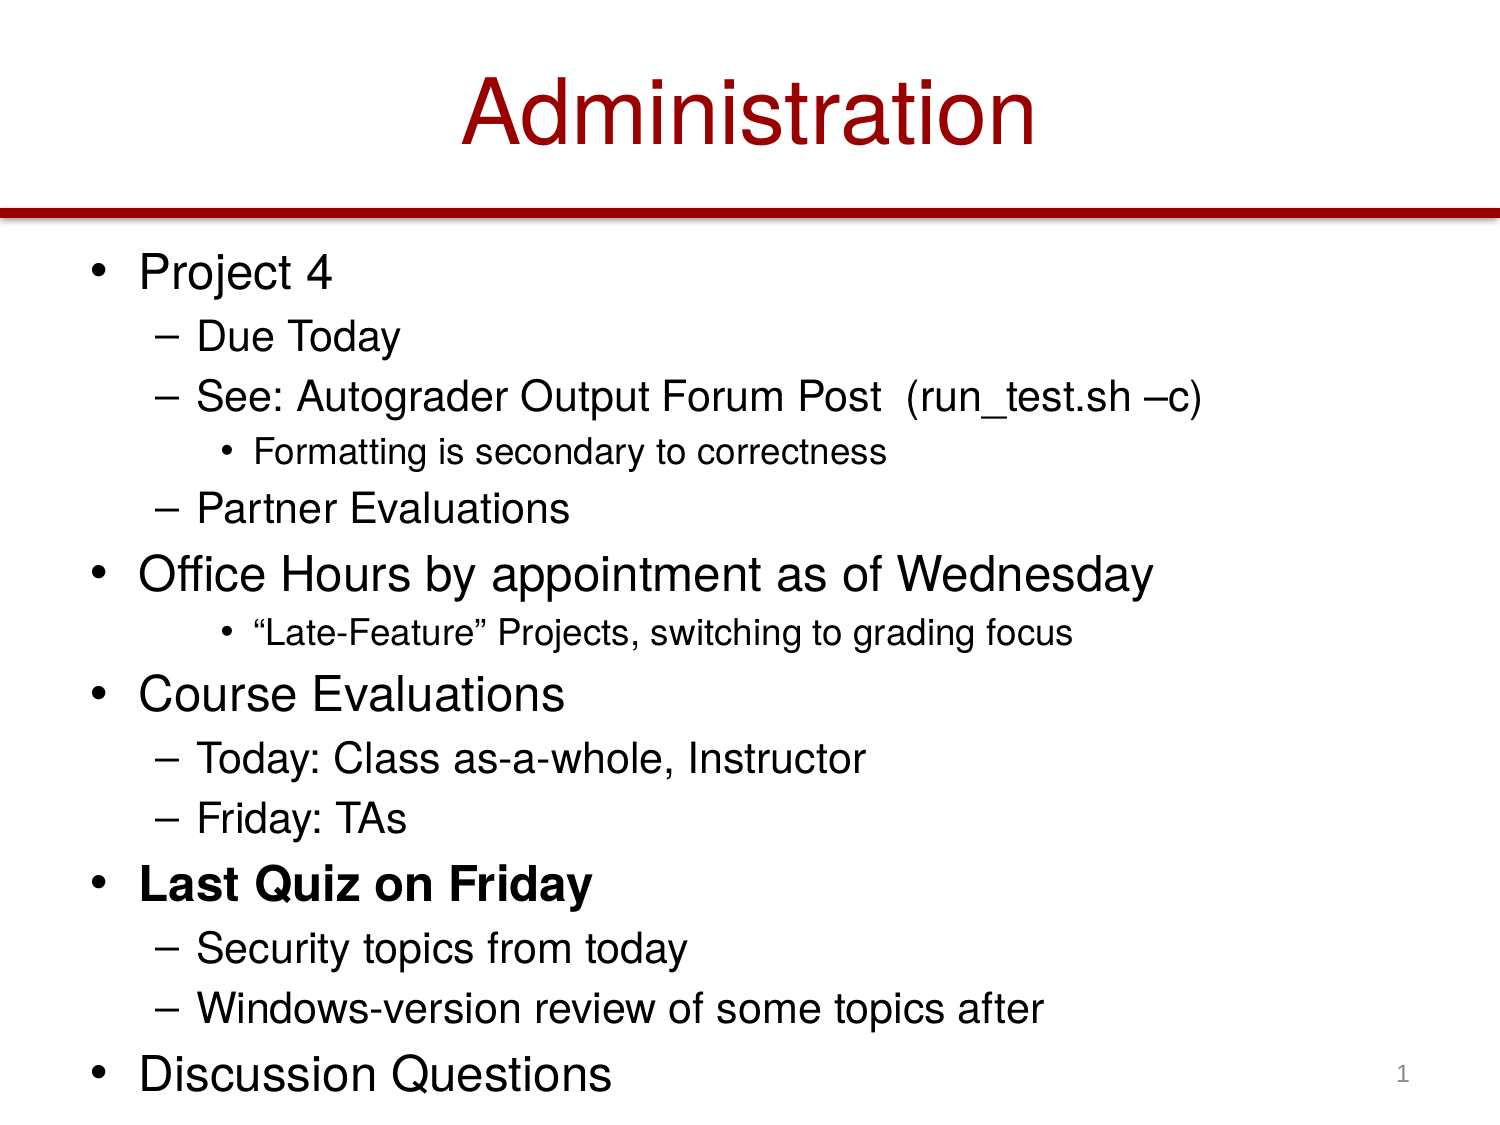

# Administration
Project 4
Due Today
See: Autograder Output Forum Post  (run_test.sh –c)
Formatting is secondary to correctness
Partner Evaluations
Office Hours by appointment as of Wednesday
“Late-Feature” Projects, switching to grading focus
Course Evaluations
Today: Class as-a-whole, Instructor
Friday: TAs
Last Quiz on Friday
Security topics from today
Windows-version review of some topics after
Discussion Questions
1